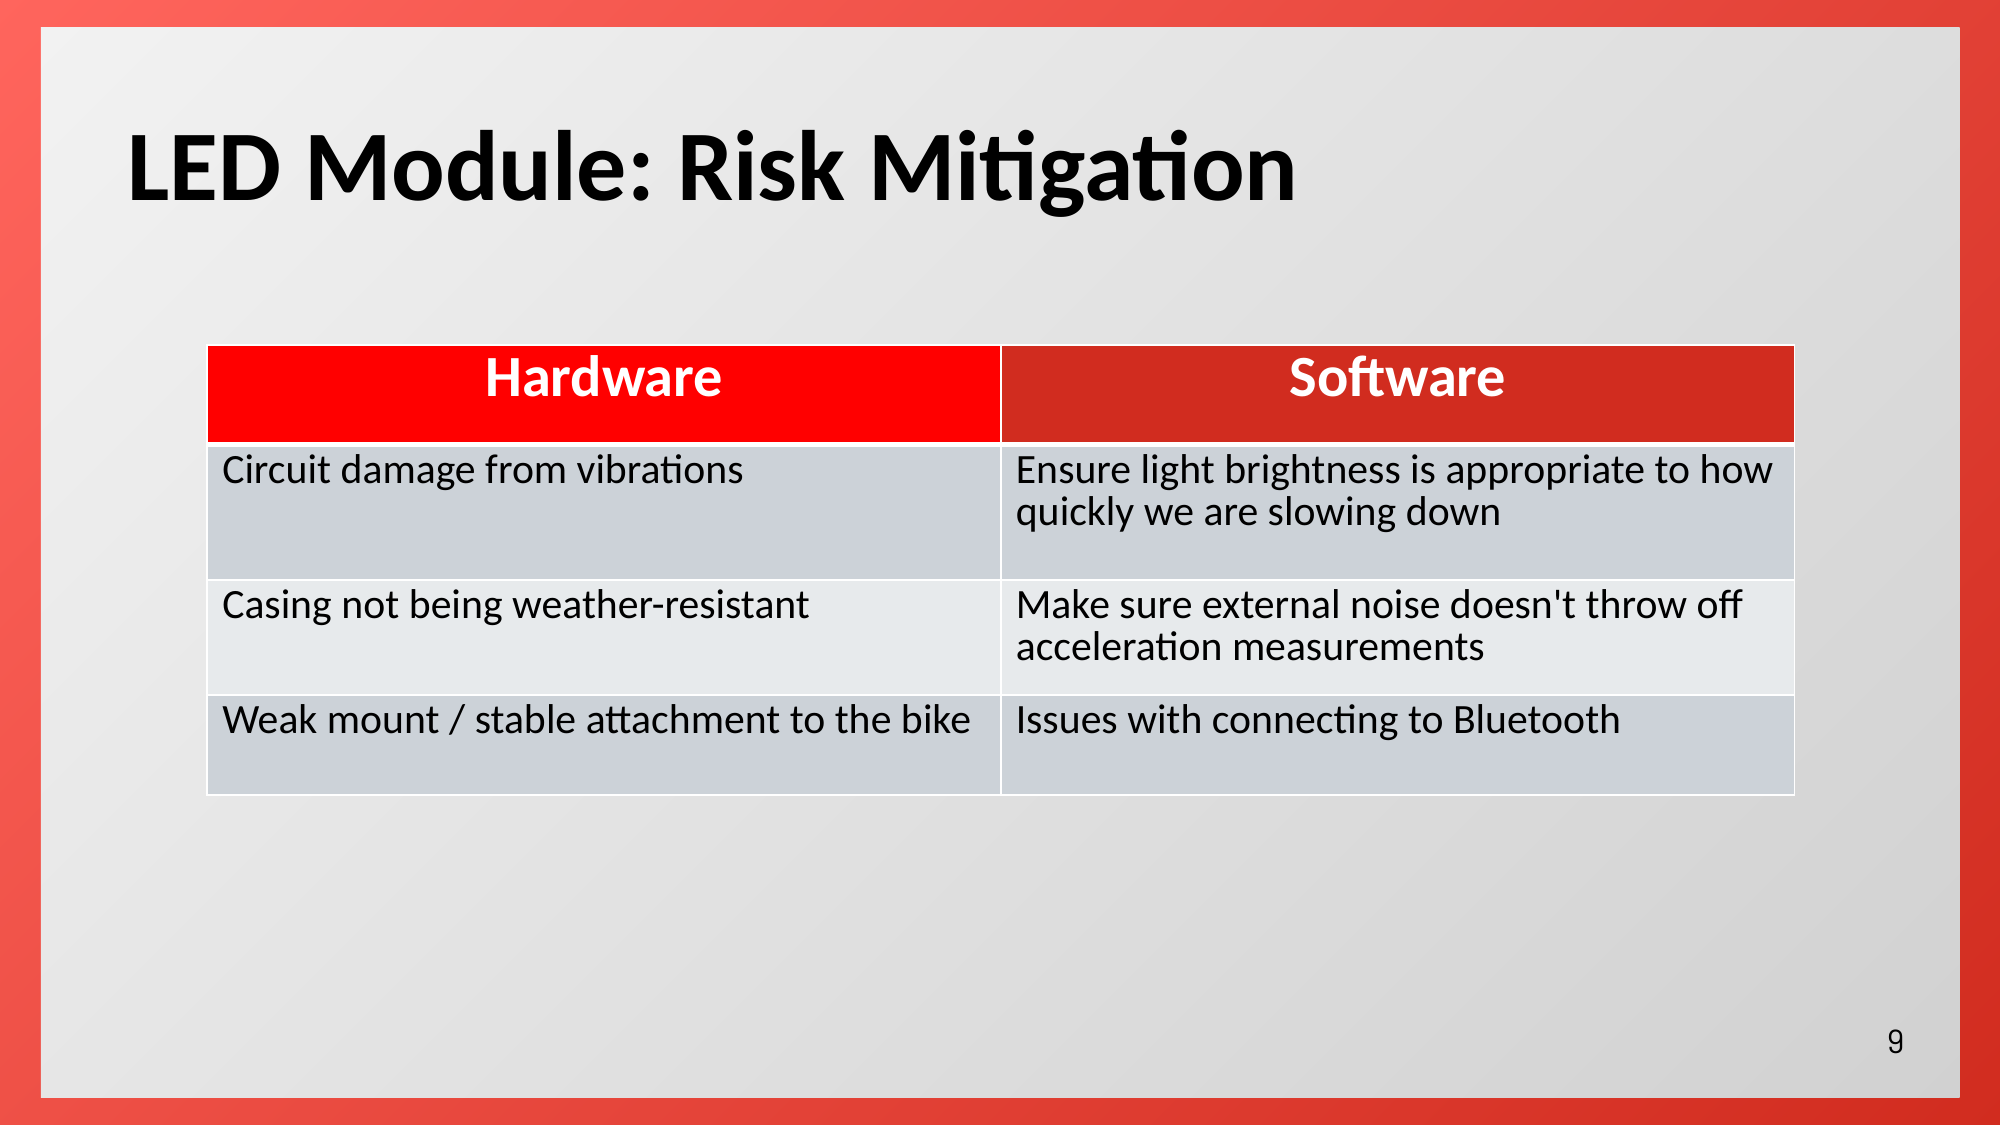

LED Module: Risk Mitigation
| Hardware | Software |
| --- | --- |
| Circuit damage from vibrations | Ensure light brightness is appropriate to how quickly we are slowing down |
| Casing not being weather-resistant | Make sure external noise doesn't throw off acceleration measurements |
| Weak mount / stable attachment to the bike | Issues with connecting to Bluetooth |
9